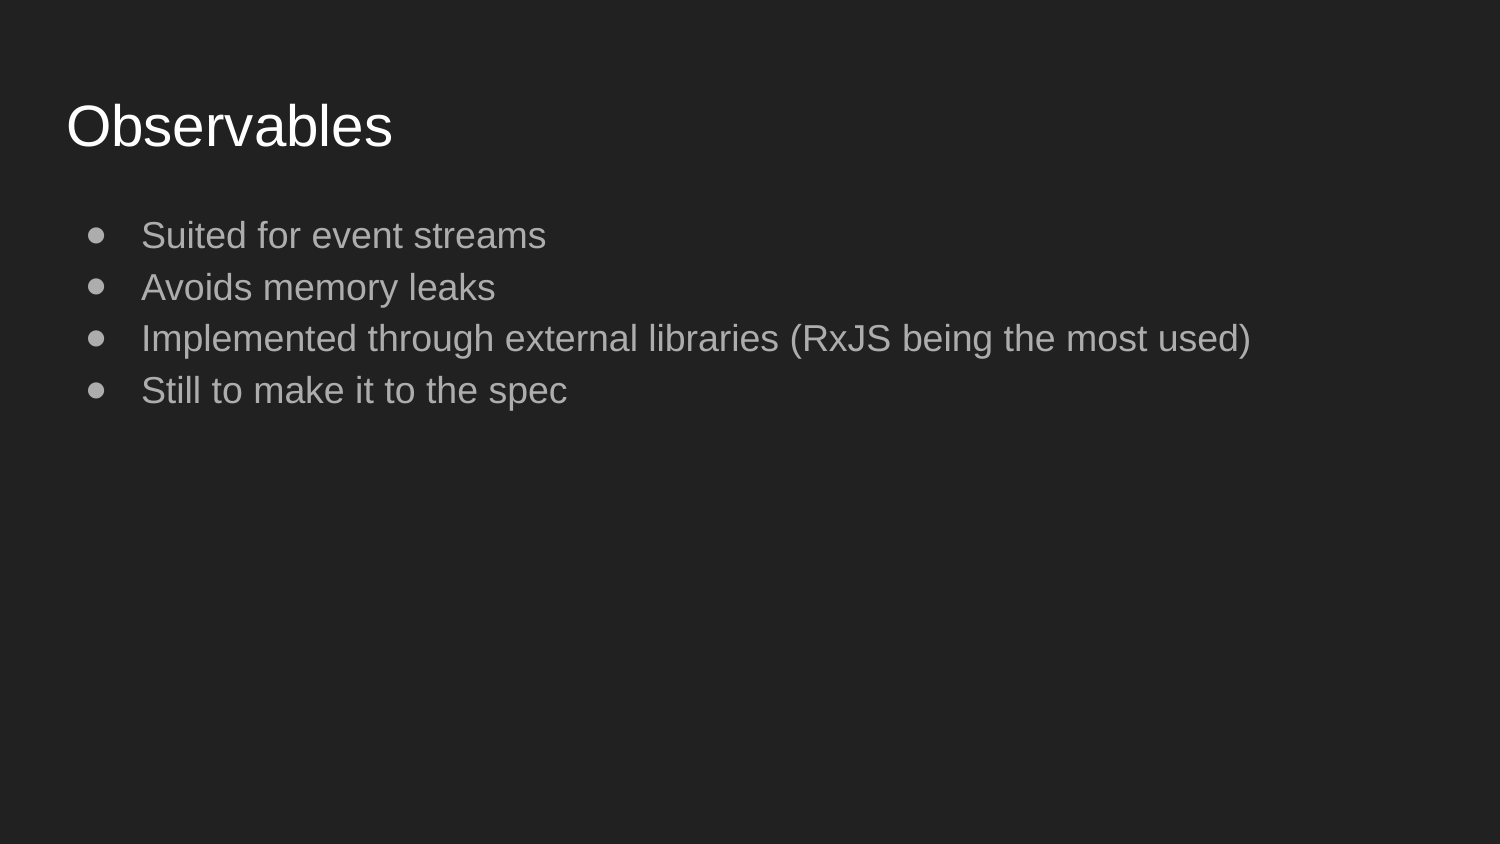

# Observables
Suited for event streams
Avoids memory leaks
Implemented through external libraries (RxJS being the most used)
Still to make it to the spec